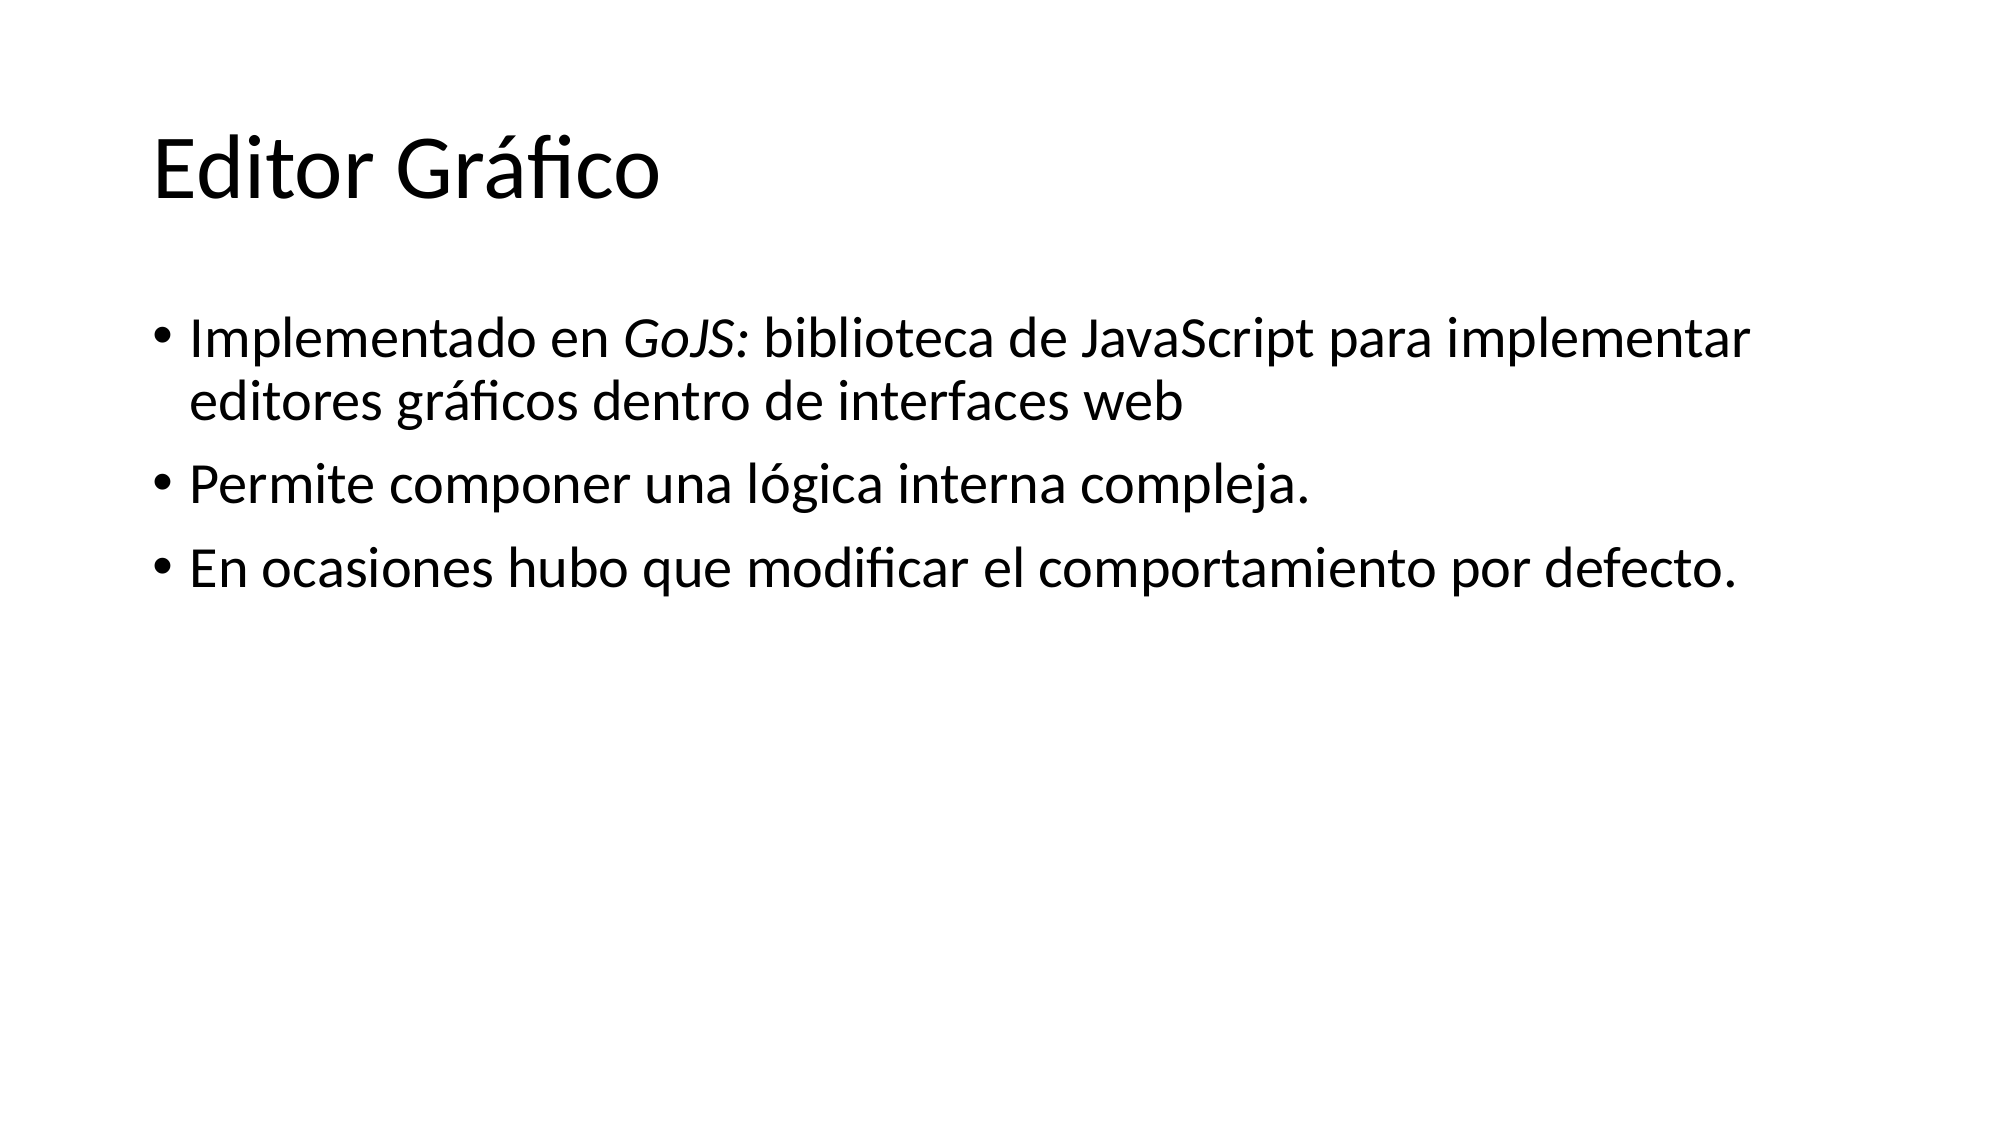

# Editor Gráfico
Implementado en GoJS: biblioteca de JavaScript para implementar editores gráficos dentro de interfaces web
Permite componer una lógica interna compleja.
En ocasiones hubo que modificar el comportamiento por defecto.